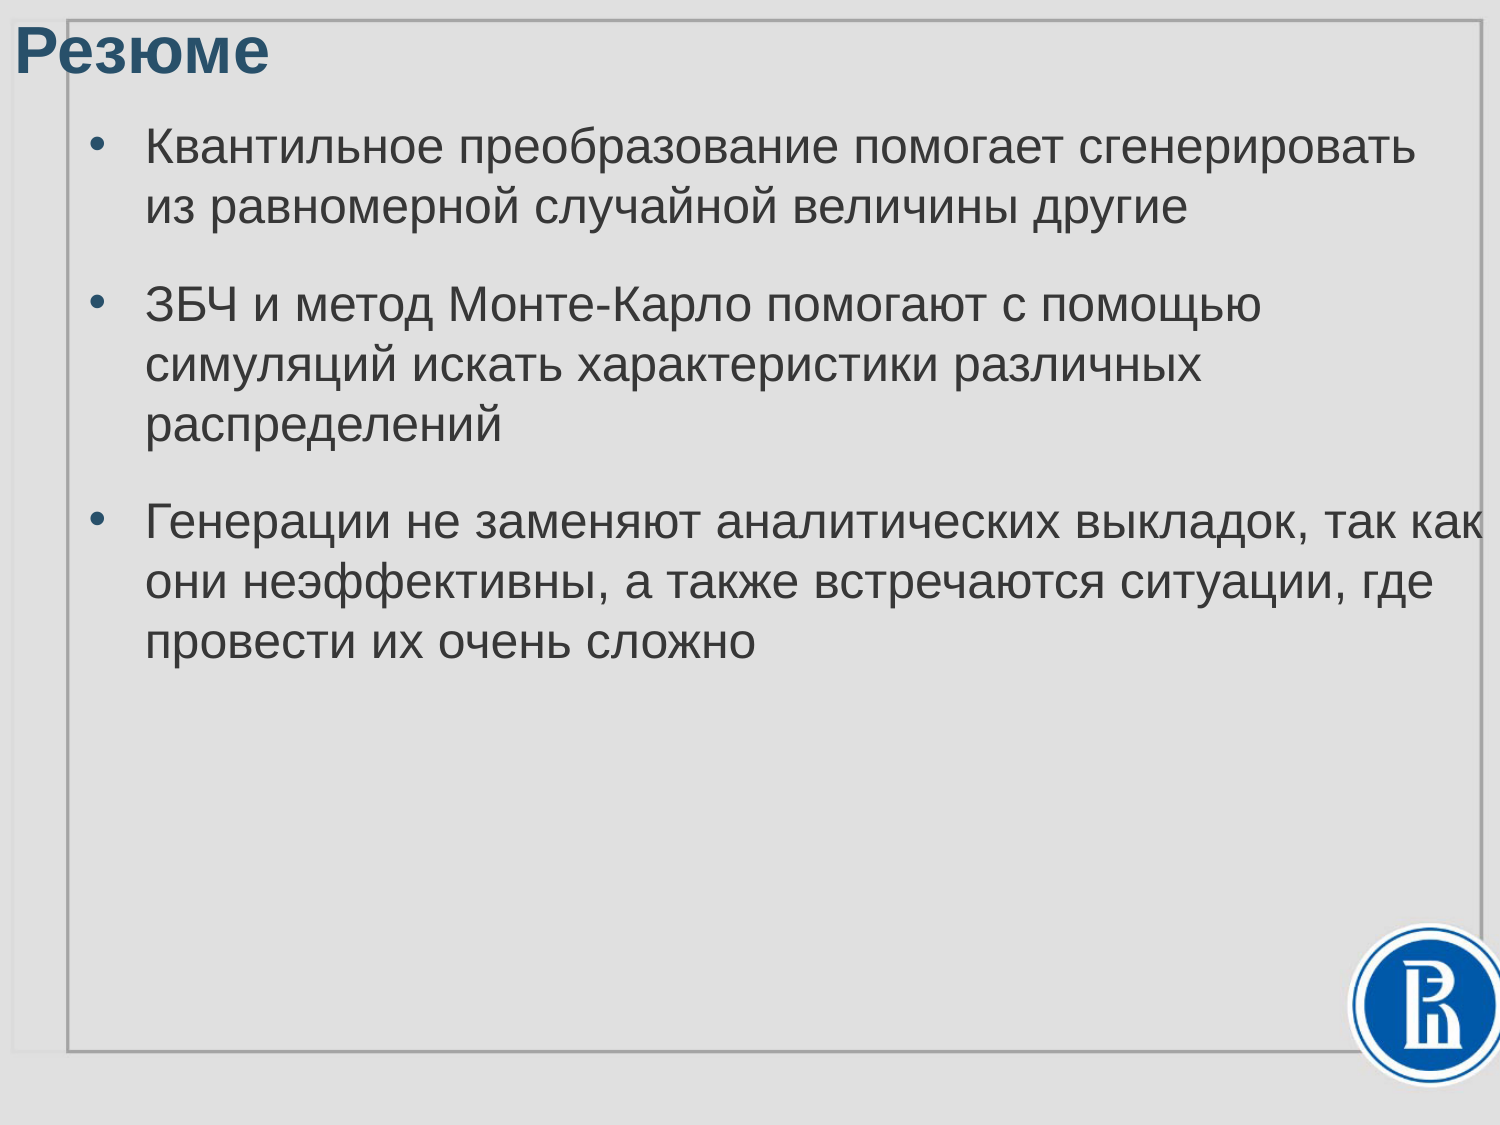

Резюме
Квантильное преобразование помогает сгенерировать
из равномерной случайной величины другие
ЗБЧ и метод Монте-Карло помогают с помощью симуляций искать характеристики различных распределений
Генерации не заменяют аналитических выкладок, так как они неэффективны, а также встречаются ситуации, где провести их очень сложно